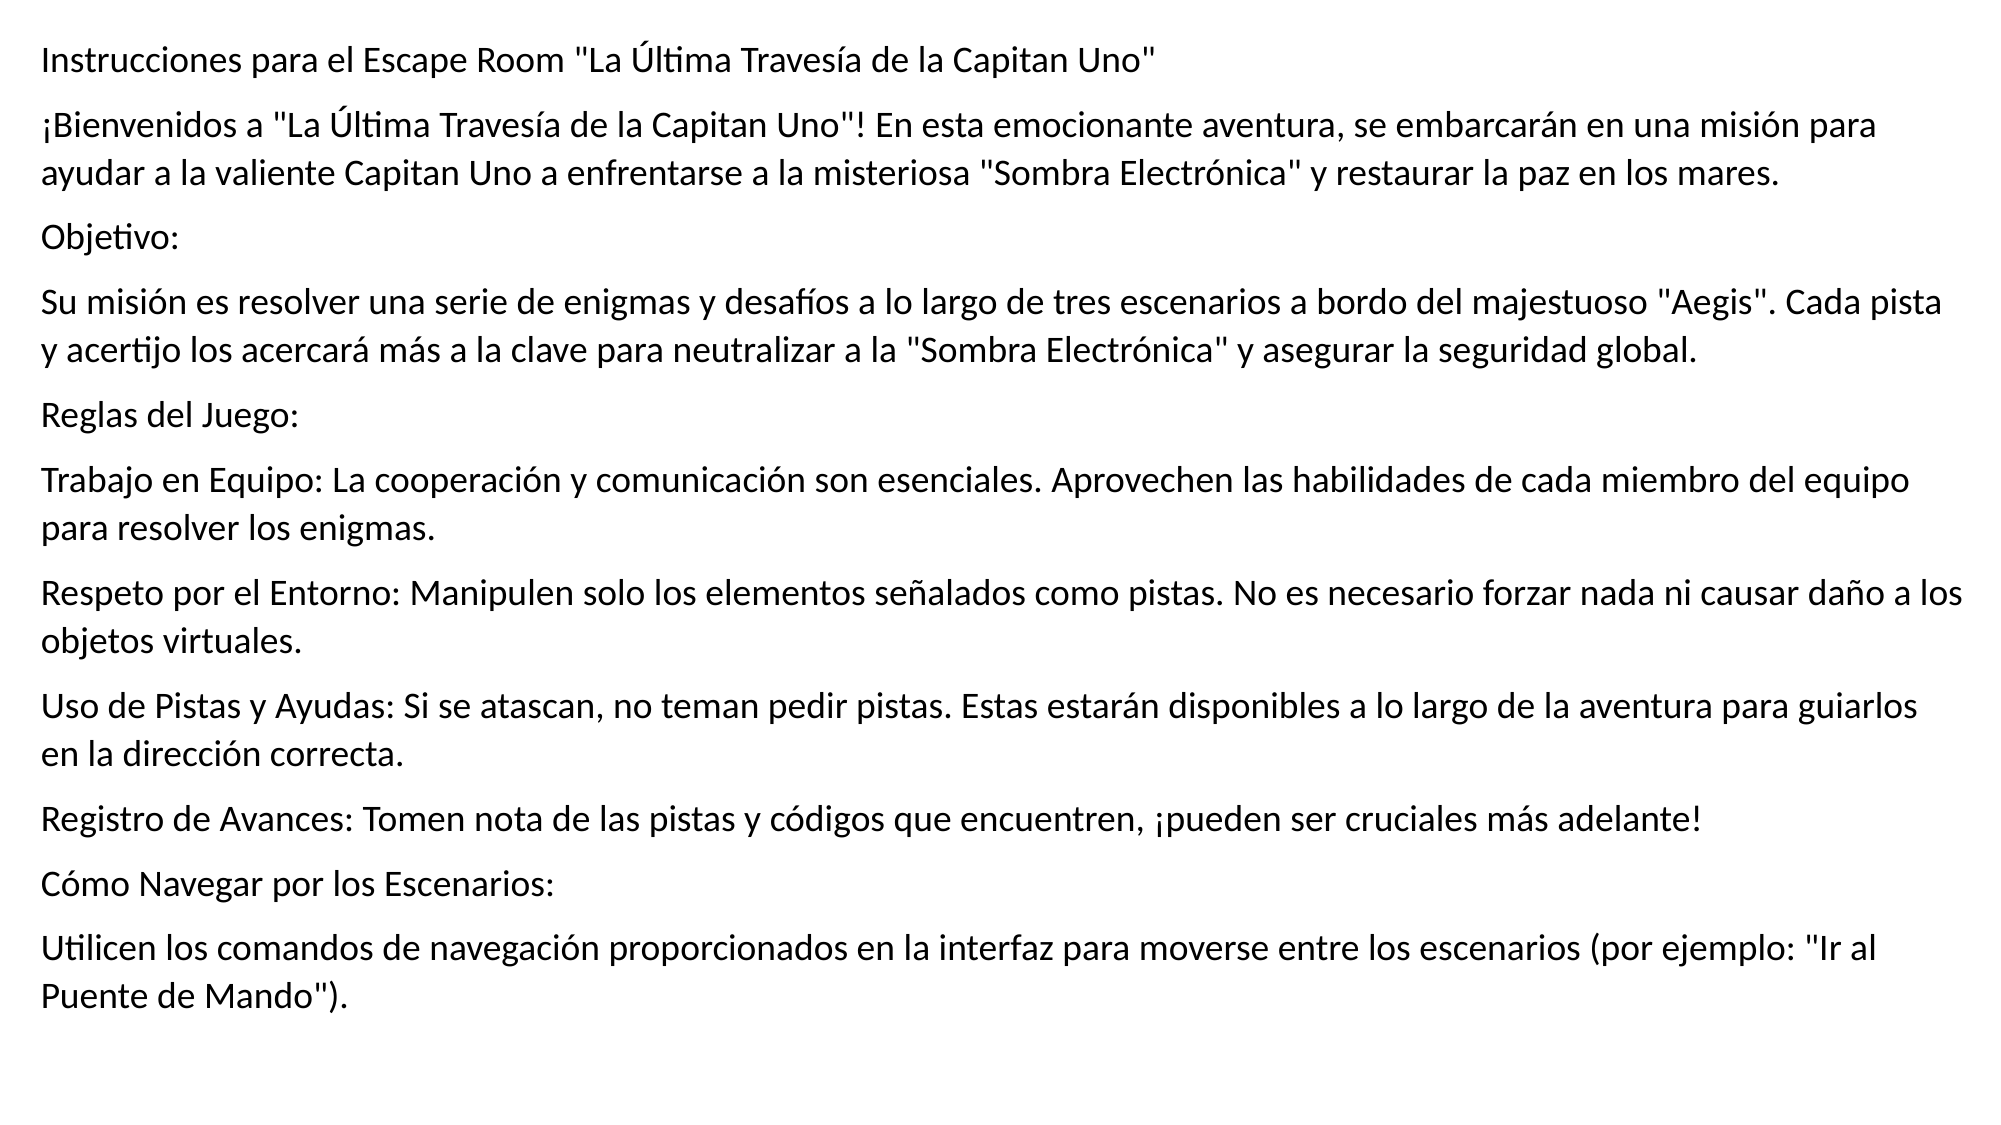

Instrucciones para el Escape Room "La Última Travesía de la Capitan Uno"
¡Bienvenidos a "La Última Travesía de la Capitan Uno"! En esta emocionante aventura, se embarcarán en una misión para ayudar a la valiente Capitan Uno a enfrentarse a la misteriosa "Sombra Electrónica" y restaurar la paz en los mares.
Objetivo:
Su misión es resolver una serie de enigmas y desafíos a lo largo de tres escenarios a bordo del majestuoso "Aegis". Cada pista y acertijo los acercará más a la clave para neutralizar a la "Sombra Electrónica" y asegurar la seguridad global.
Reglas del Juego:
Trabajo en Equipo: La cooperación y comunicación son esenciales. Aprovechen las habilidades de cada miembro del equipo para resolver los enigmas.
Respeto por el Entorno: Manipulen solo los elementos señalados como pistas. No es necesario forzar nada ni causar daño a los objetos virtuales.
Uso de Pistas y Ayudas: Si se atascan, no teman pedir pistas. Estas estarán disponibles a lo largo de la aventura para guiarlos en la dirección correcta.
Registro de Avances: Tomen nota de las pistas y códigos que encuentren, ¡pueden ser cruciales más adelante!
Cómo Navegar por los Escenarios:
Utilicen los comandos de navegación proporcionados en la interfaz para moverse entre los escenarios (por ejemplo: "Ir al Puente de Mando").